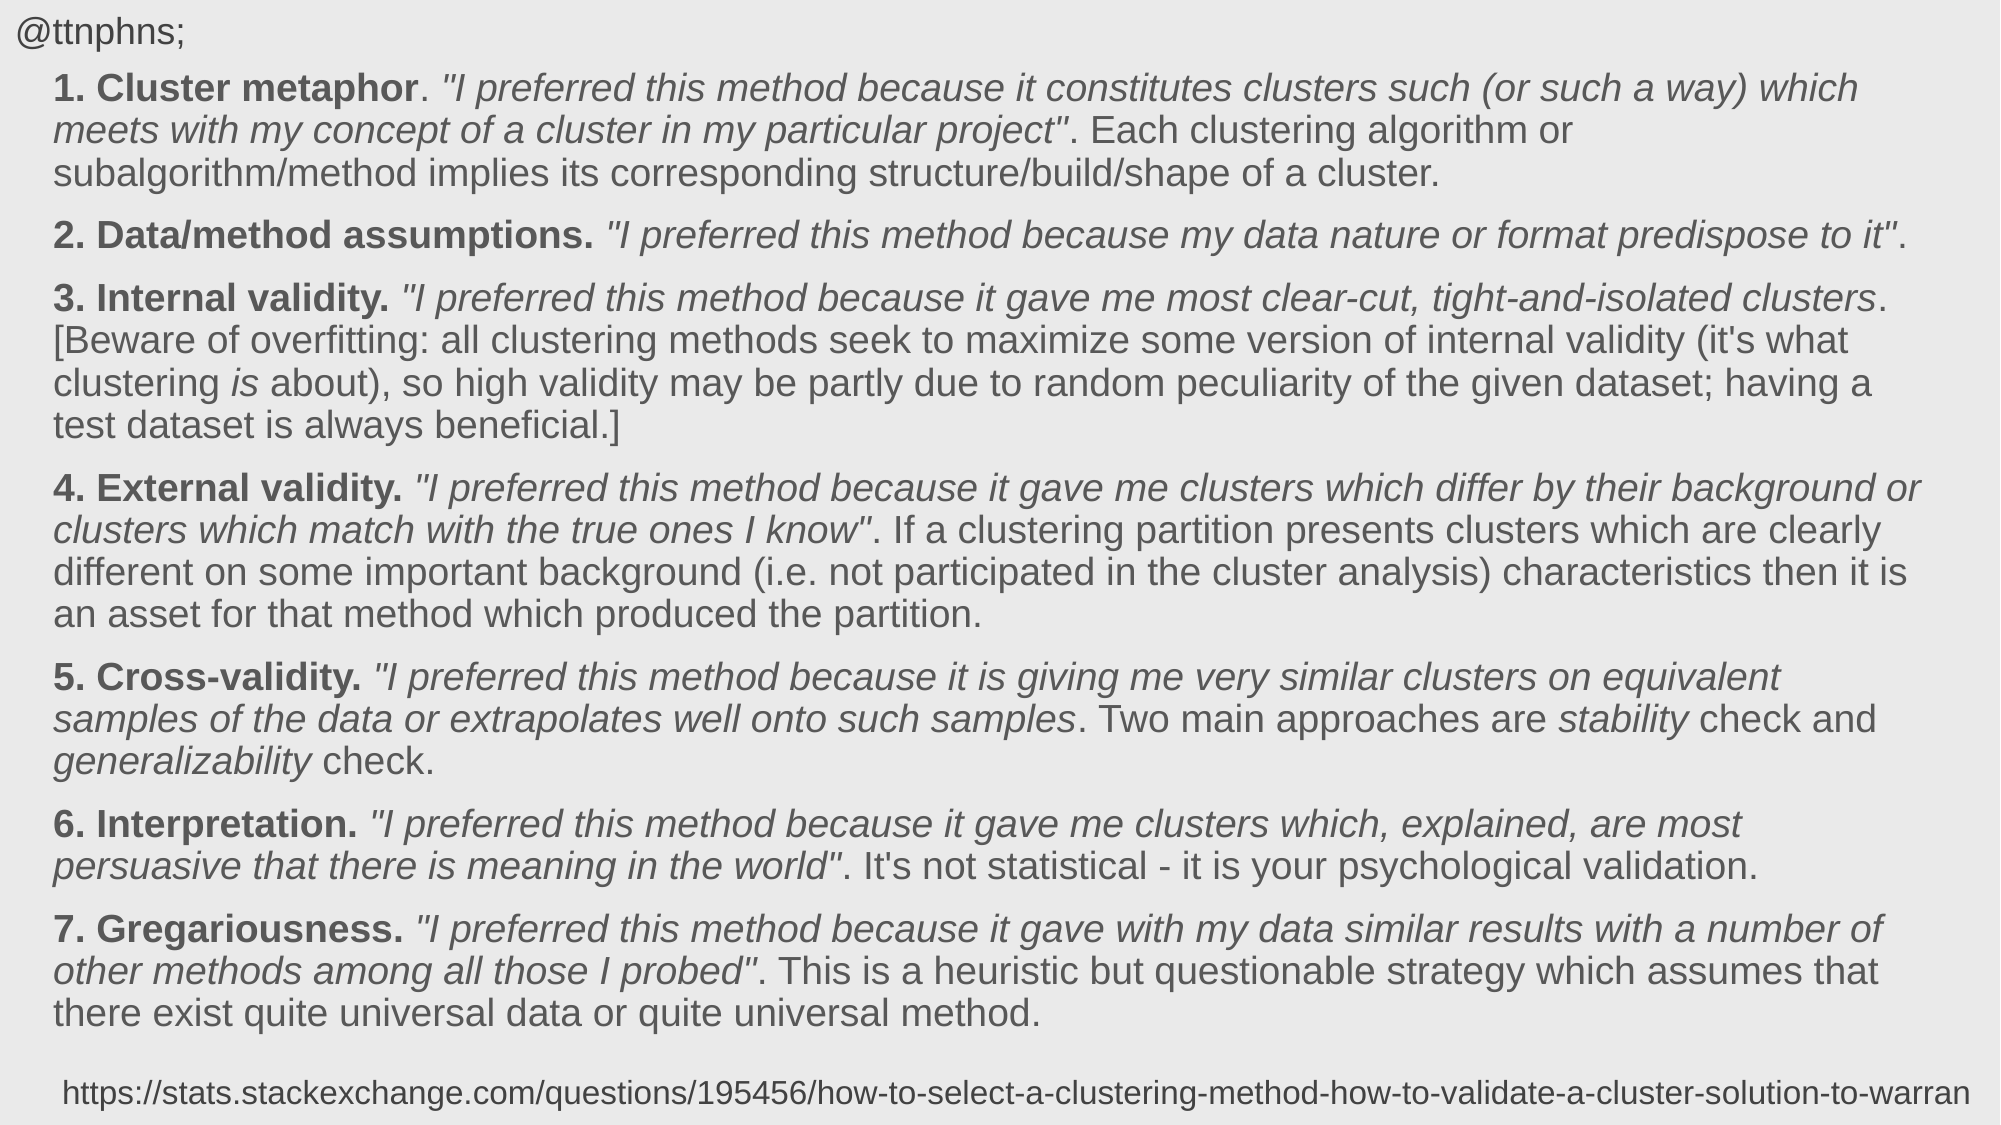

@ttnphns;
1. Cluster metaphor. "I preferred this method because it constitutes clusters such (or such a way) which meets with my concept of a cluster in my particular project". Each clustering algorithm or subalgorithm/method implies its corresponding structure/build/shape of a cluster.
2. Data/method assumptions. "I preferred this method because my data nature or format predispose to it".
3. Internal validity. "I preferred this method because it gave me most clear-cut, tight-and-isolated clusters. [Beware of overfitting: all clustering methods seek to maximize some version of internal validity (it's what clustering is about), so high validity may be partly due to random peculiarity of the given dataset; having a test dataset is always beneficial.]
4. External validity. "I preferred this method because it gave me clusters which differ by their background or clusters which match with the true ones I know". If a clustering partition presents clusters which are clearly different on some important background (i.e. not participated in the cluster analysis) characteristics then it is an asset for that method which produced the partition.
5. Cross-validity. "I preferred this method because it is giving me very similar clusters on equivalent samples of the data or extrapolates well onto such samples. Two main approaches are stability check and generalizability check.
6. Interpretation. "I preferred this method because it gave me clusters which, explained, are most persuasive that there is meaning in the world". It's not statistical - it is your psychological validation.
7. Gregariousness. "I preferred this method because it gave with my data similar results with a number of other methods among all those I probed". This is a heuristic but questionable strategy which assumes that there exist quite universal data or quite universal method.
https://stats.stackexchange.com/questions/195456/how-to-select-a-clustering-method-how-to-validate-a-cluster-solution-to-warran